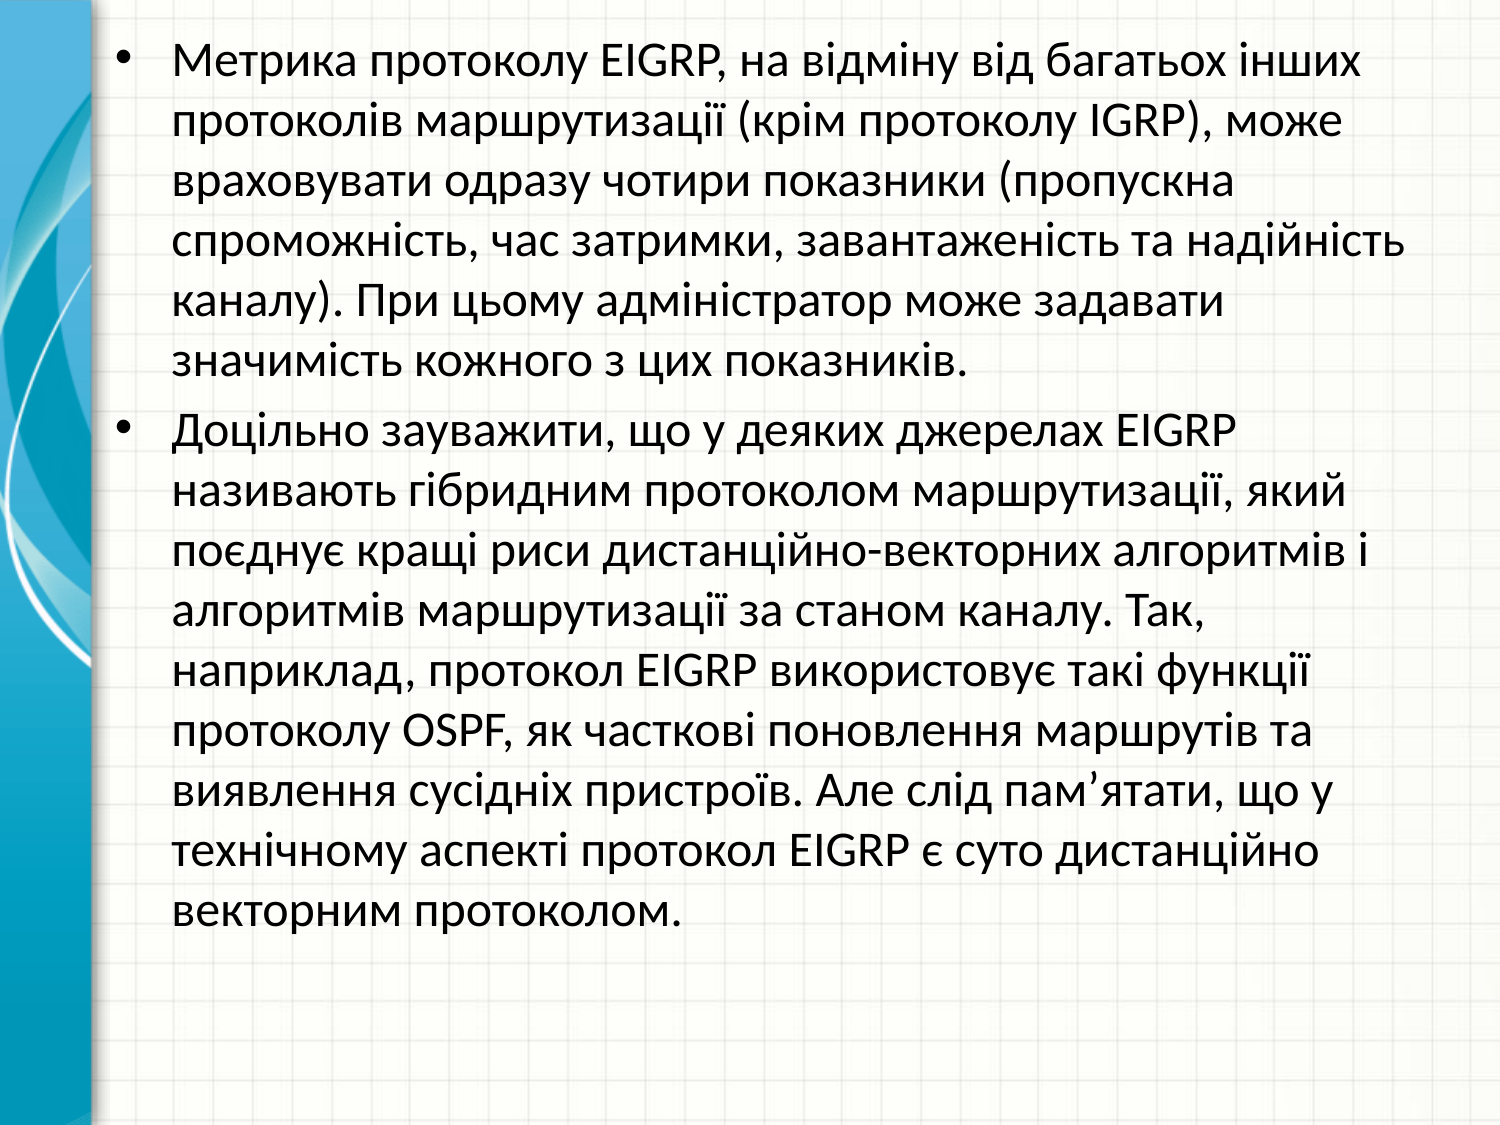

Метрика протоколу EІGRP, на відміну від багатьох інших протоколів маршрутизації (крім протоколу IGRP), може враховувати одразу чотири показники (пропускна спроможність, час затримки, завантаженість та надійність каналу). При цьому адміністратор може задавати значимість кожного з цих показників.
Доцільно зауважити, що у деяких джерелах EІGRP називають гібридним протоколом маршрутизації, який поєднує кращі риси дистанційно-векторних алгоритмів і алгоритмів маршрутизації за станом каналу. Так, наприклад, протокол EІGRP використовує такі функції протоколу OSPF, як часткові поновлення маршрутів та виявлення сусідніх пристроїв. Але слід пам’ятати, що у технічному аспекті протокол EІGRP є суто дистанційно векторним протоколом.